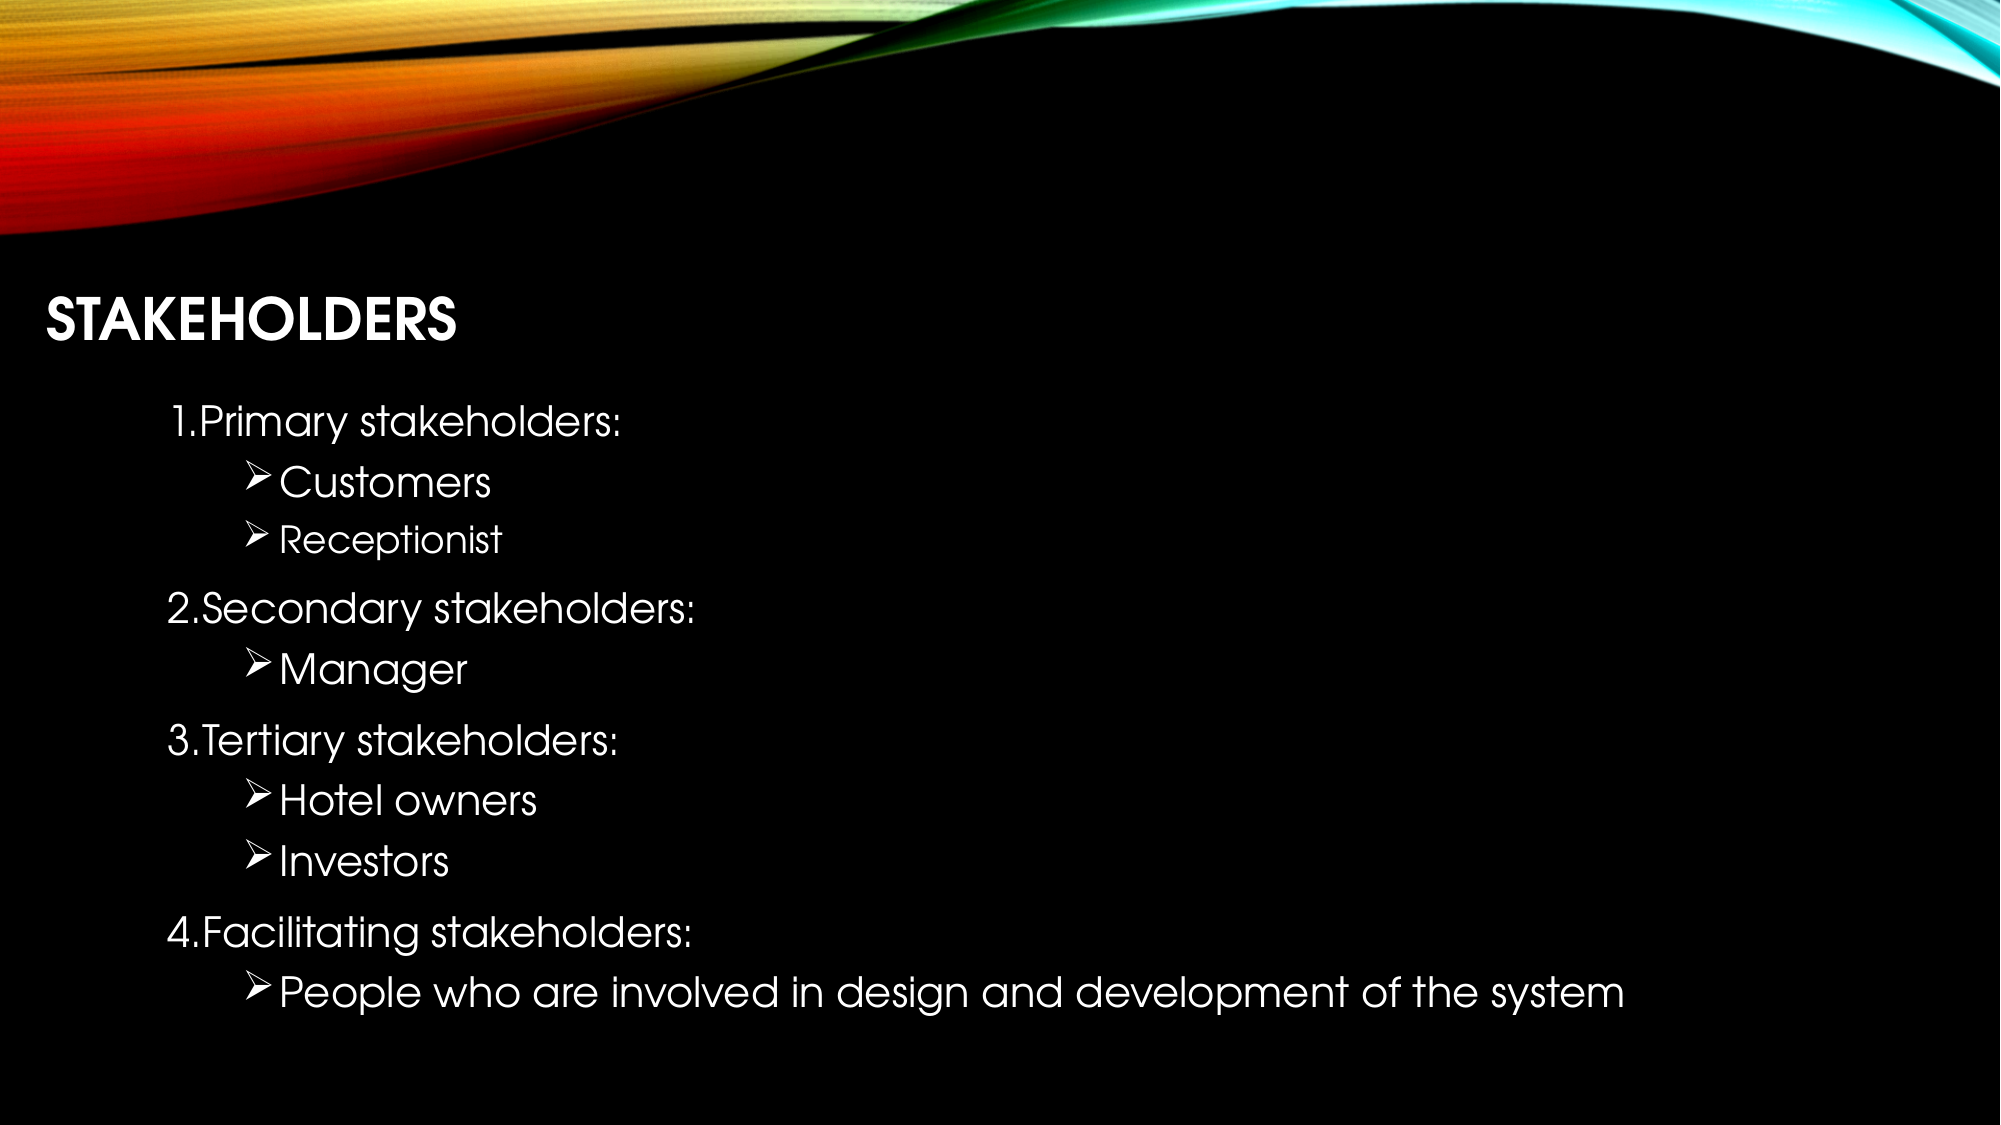

# Stakeholders
1.Primary stakeholders:
Customers
Receptionist
2.Secondary stakeholders:
Manager
3.Tertiary stakeholders:
Hotel owners
Investors
4.Facilitating stakeholders:
People who are involved in design and development of the system